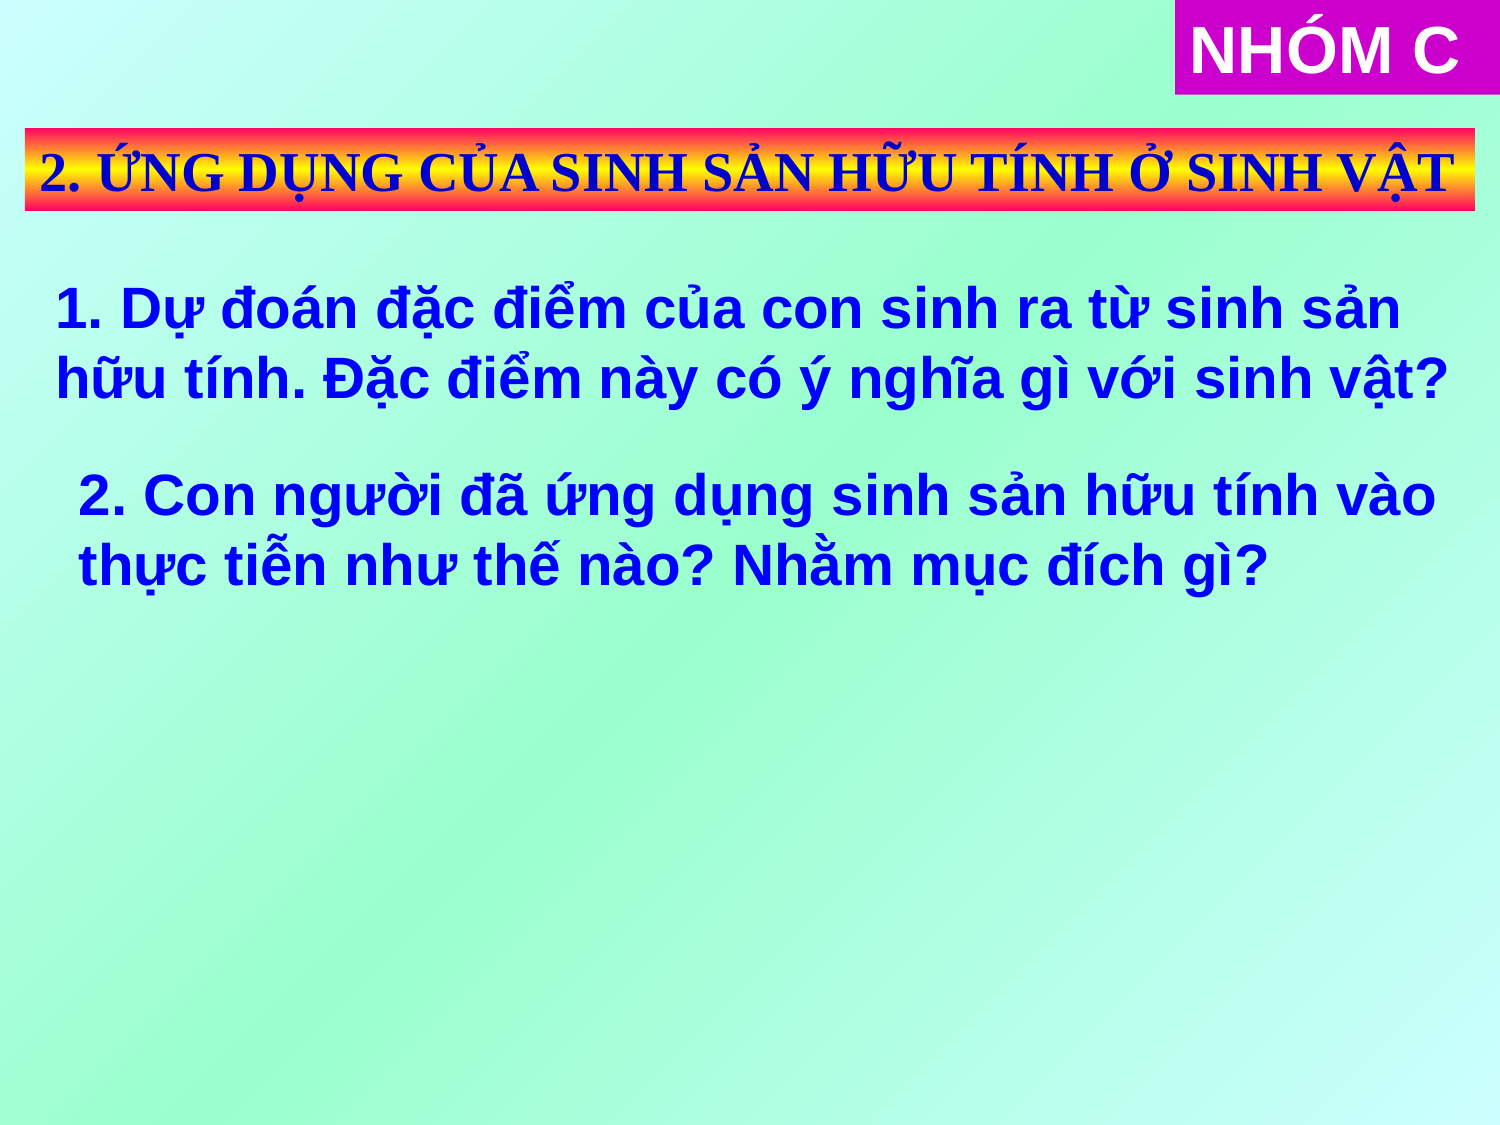

NHÓM C
2. ỨNG DỤNG CỦA SINH SẢN HỮU TÍNH Ở SINH VẬT
1. Dự đoán đặc điểm của con sinh ra từ sinh sản hữu tính. Đặc điểm này có ý nghĩa gì với sinh vật?
2. Con người đã ứng dụng sinh sản hữu tính vào thực tiễn như thế nào? Nhằm mục đích gì?